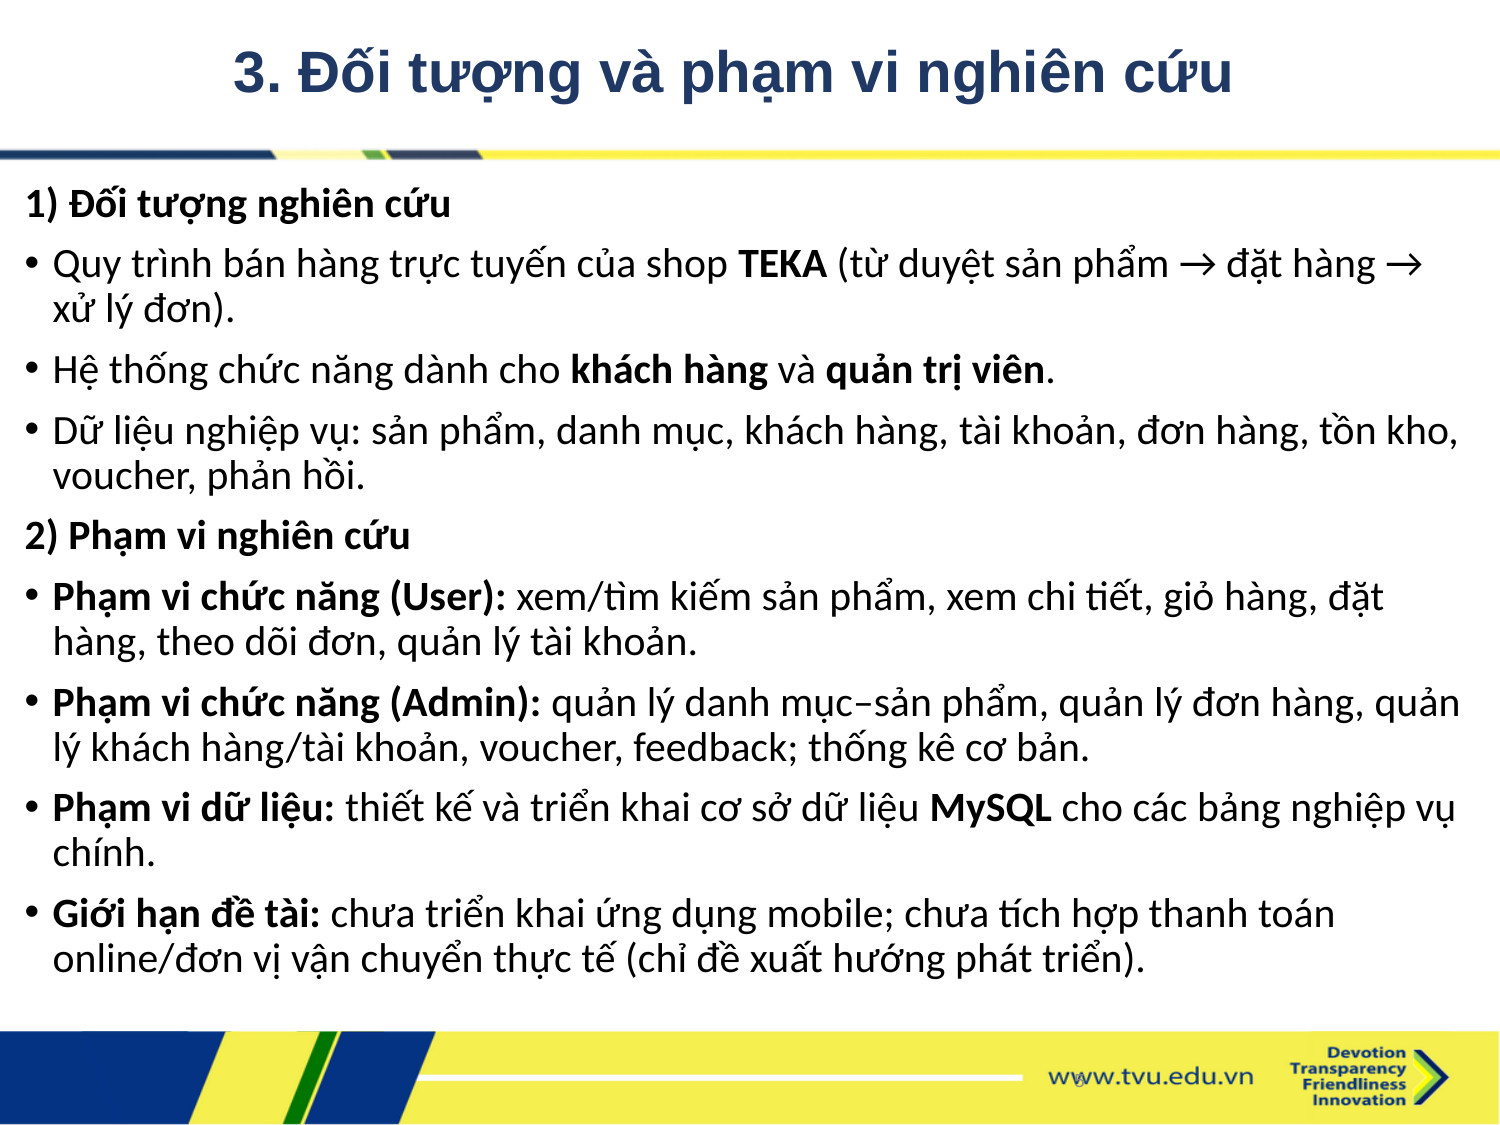

# 3. Đối tượng và phạm vi nghiên cứu
1) Đối tượng nghiên cứu
Quy trình bán hàng trực tuyến của shop TEKA (từ duyệt sản phẩm → đặt hàng → xử lý đơn).
Hệ thống chức năng dành cho khách hàng và quản trị viên.
Dữ liệu nghiệp vụ: sản phẩm, danh mục, khách hàng, tài khoản, đơn hàng, tồn kho, voucher, phản hồi.
2) Phạm vi nghiên cứu
Phạm vi chức năng (User): xem/tìm kiếm sản phẩm, xem chi tiết, giỏ hàng, đặt hàng, theo dõi đơn, quản lý tài khoản.
Phạm vi chức năng (Admin): quản lý danh mục–sản phẩm, quản lý đơn hàng, quản lý khách hàng/tài khoản, voucher, feedback; thống kê cơ bản.
Phạm vi dữ liệu: thiết kế và triển khai cơ sở dữ liệu MySQL cho các bảng nghiệp vụ chính.
Giới hạn đề tài: chưa triển khai ứng dụng mobile; chưa tích hợp thanh toán online/đơn vị vận chuyển thực tế (chỉ đề xuất hướng phát triển).

5